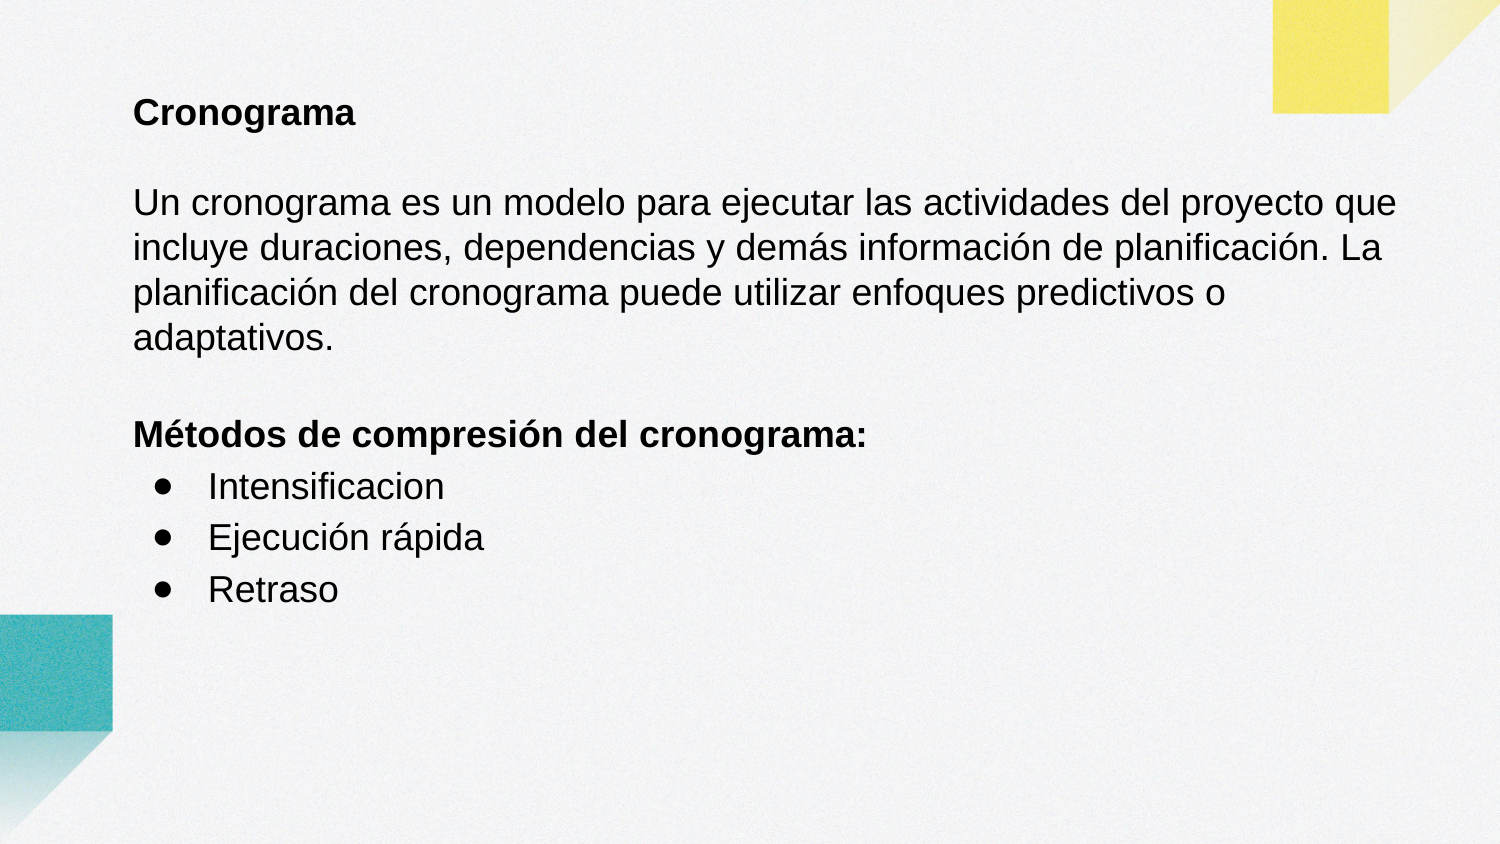

Cronograma

Un cronograma es un modelo para ejecutar las actividades del proyecto que incluye duraciones, dependencias y demás información de planificación. La planificación del cronograma puede utilizar enfoques predictivos o adaptativos.

Métodos de compresión del cronograma:
Intensificacion
Ejecución rápida
Retraso